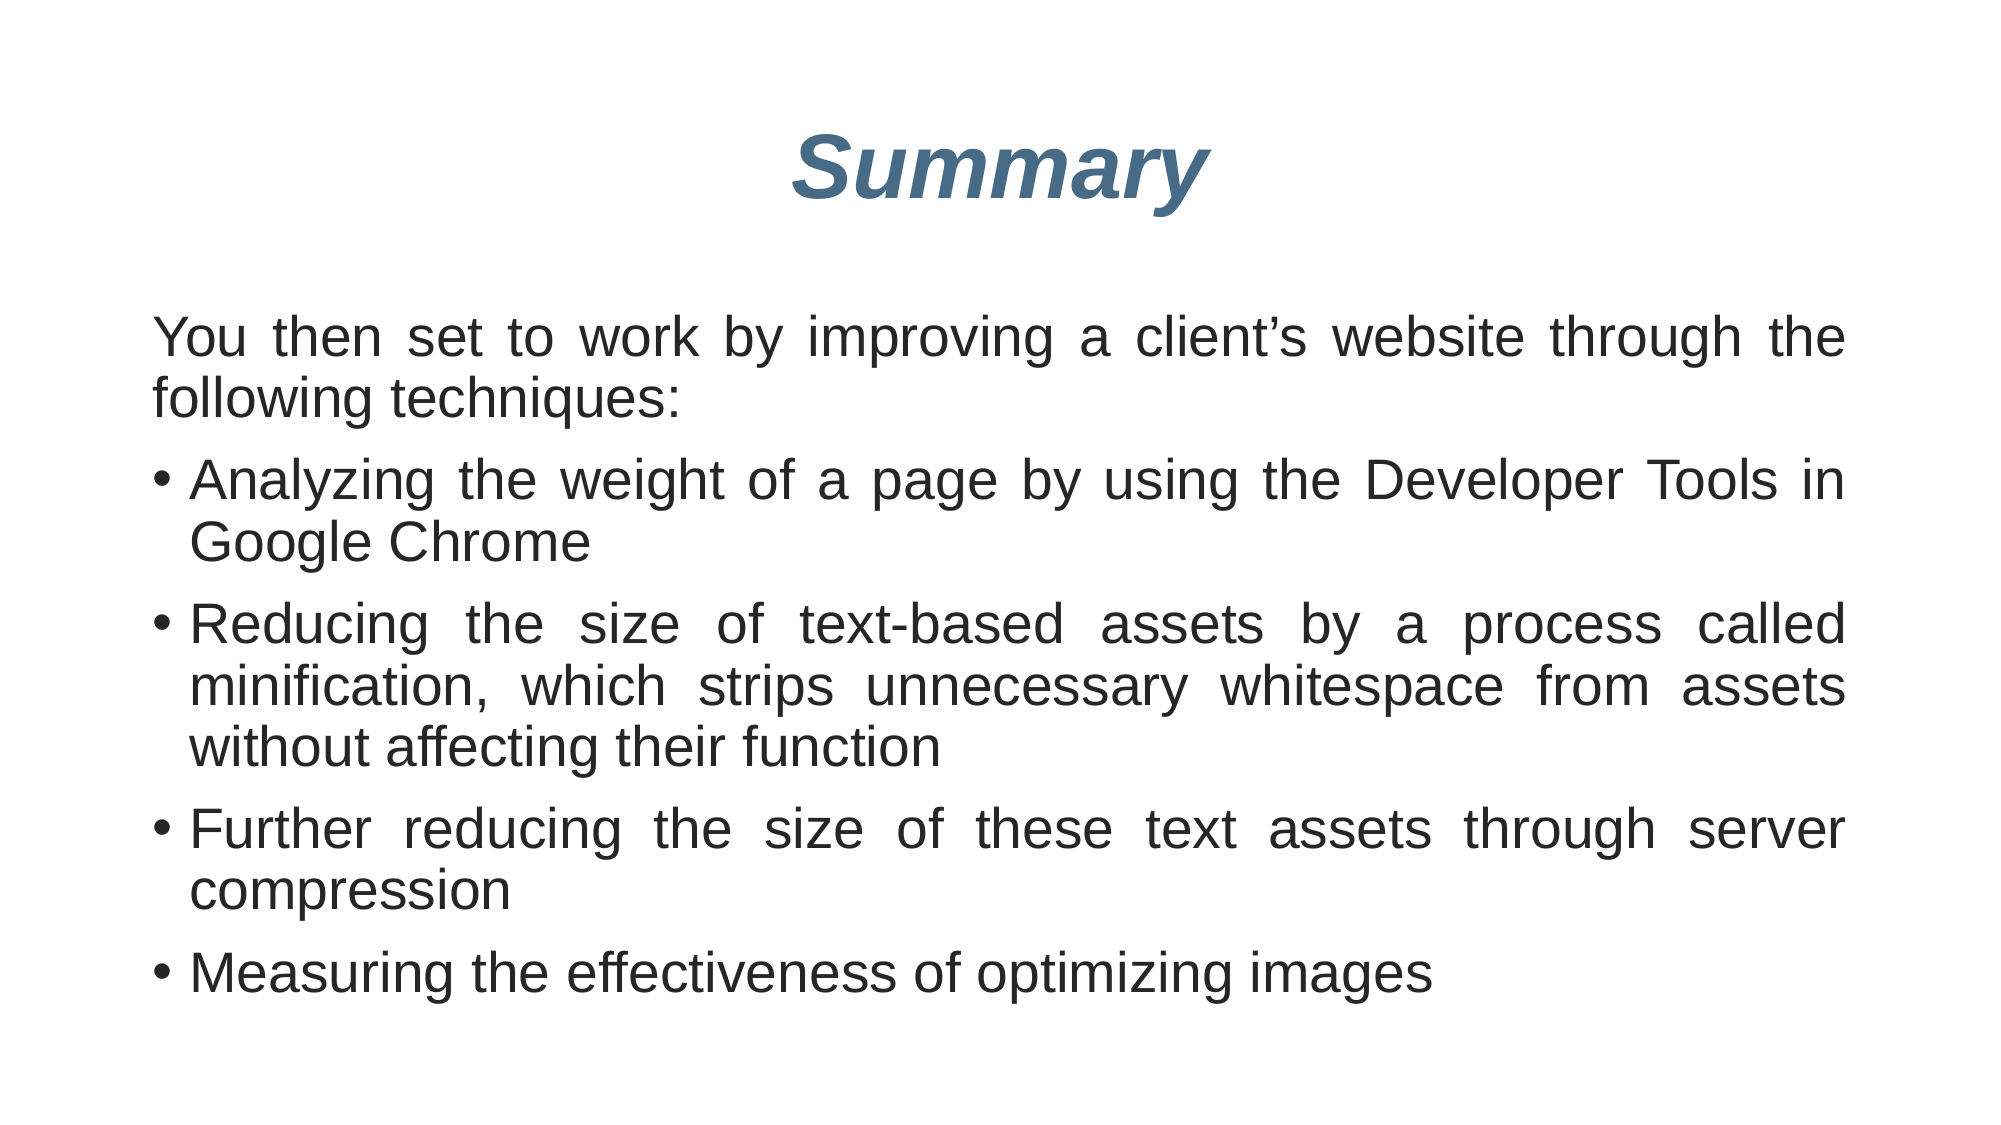

# Summary
You then set to work by improving a client’s website through the following techniques:
Analyzing the weight of a page by using the Developer Tools in Google Chrome
Reducing the size of text-based assets by a process called minification, which strips unnecessary whitespace from assets without affecting their function
Further reducing the size of these text assets through server compression
Measuring the effectiveness of optimizing images